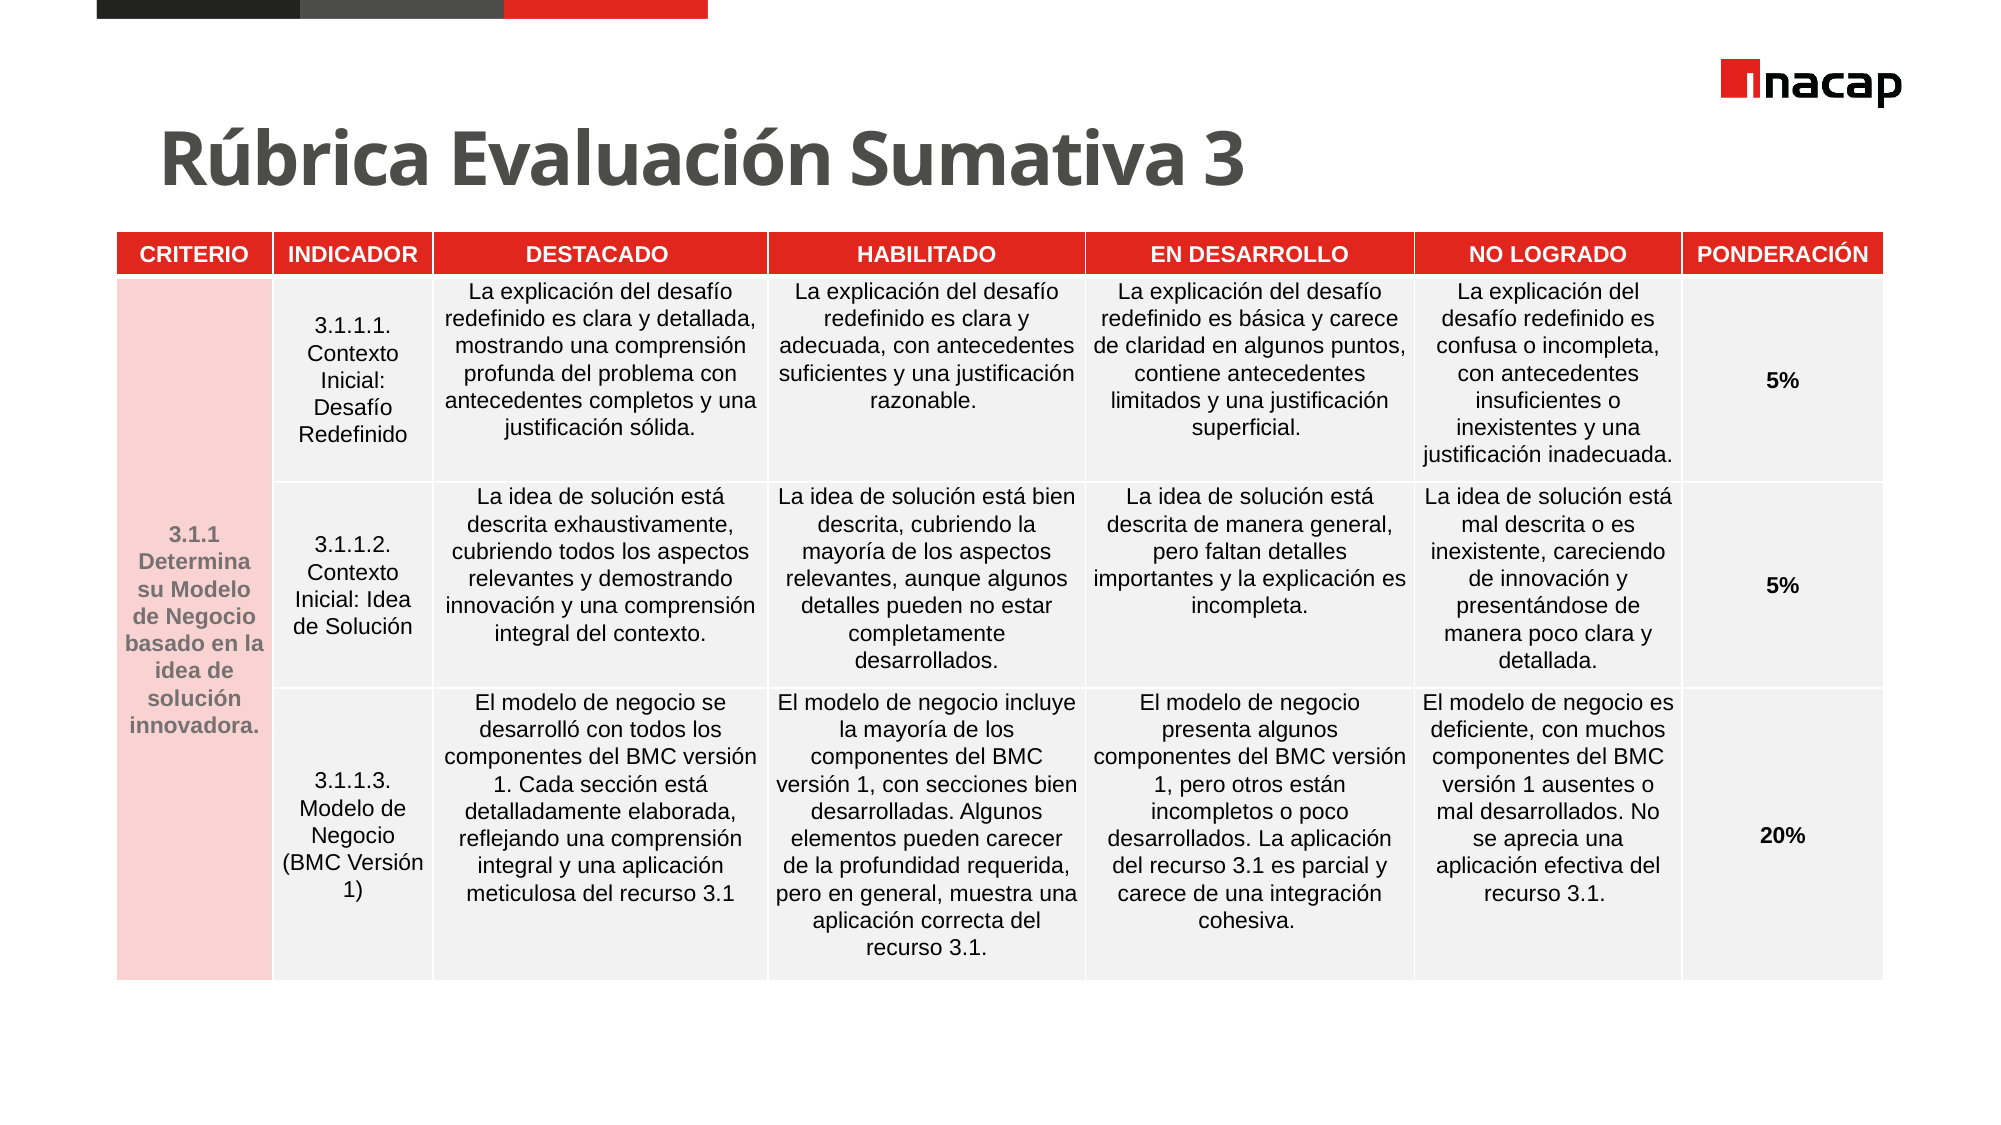

Rúbrica Evaluación Sumativa 3
| CRITERIO | INDICADOR | DESTACADO | HABILITADO | EN DESARROLLO | NO LOGRADO | PONDERACIÓN |
| --- | --- | --- | --- | --- | --- | --- |
| 3.1.1 Determina su Modelo de Negocio basado en la idea de solución innovadora. | 3.1.1.1. Contexto Inicial: Desafío Redefinido | La explicación del desafío redefinido es clara y detallada, mostrando una comprensión profunda del problema con antecedentes completos y una justificación sólida. | La explicación del desafío redefinido es clara y adecuada, con antecedentes suficientes y una justificación razonable. | La explicación del desafío redefinido es básica y carece de claridad en algunos puntos, contiene antecedentes limitados y una justificación superficial. | La explicación del desafío redefinido es confusa o incompleta, con antecedentes insuficientes o inexistentes y una justificación inadecuada. | 5% |
|  | 3.1.1.2. Contexto Inicial: Idea de Solución | La idea de solución está descrita exhaustivamente, cubriendo todos los aspectos relevantes y demostrando innovación y una comprensión integral del contexto. | La idea de solución está bien descrita, cubriendo la mayoría de los aspectos relevantes, aunque algunos detalles pueden no estar completamente desarrollados. | La idea de solución está descrita de manera general, pero faltan detalles importantes y la explicación es incompleta. | La idea de solución está mal descrita o es inexistente, careciendo de innovación y presentándose de manera poco clara y detallada. | 5% |
|  | 3.1.1.3. Modelo de Negocio (BMC Versión 1) | El modelo de negocio se desarrolló con todos los componentes del BMC versión 1. Cada sección está detalladamente elaborada, reflejando una comprensión integral y una aplicación meticulosa del recurso 3.1 | El modelo de negocio incluye la mayoría de los componentes del BMC versión 1, con secciones bien desarrolladas. Algunos elementos pueden carecer de la profundidad requerida, pero en general, muestra una aplicación correcta del recurso 3.1. | El modelo de negocio presenta algunos componentes del BMC versión 1, pero otros están incompletos o poco desarrollados. La aplicación del recurso 3.1 es parcial y carece de una integración cohesiva. | El modelo de negocio es deficiente, con muchos componentes del BMC versión 1 ausentes o mal desarrollados. No se aprecia una aplicación efectiva del recurso 3.1. | 20% |